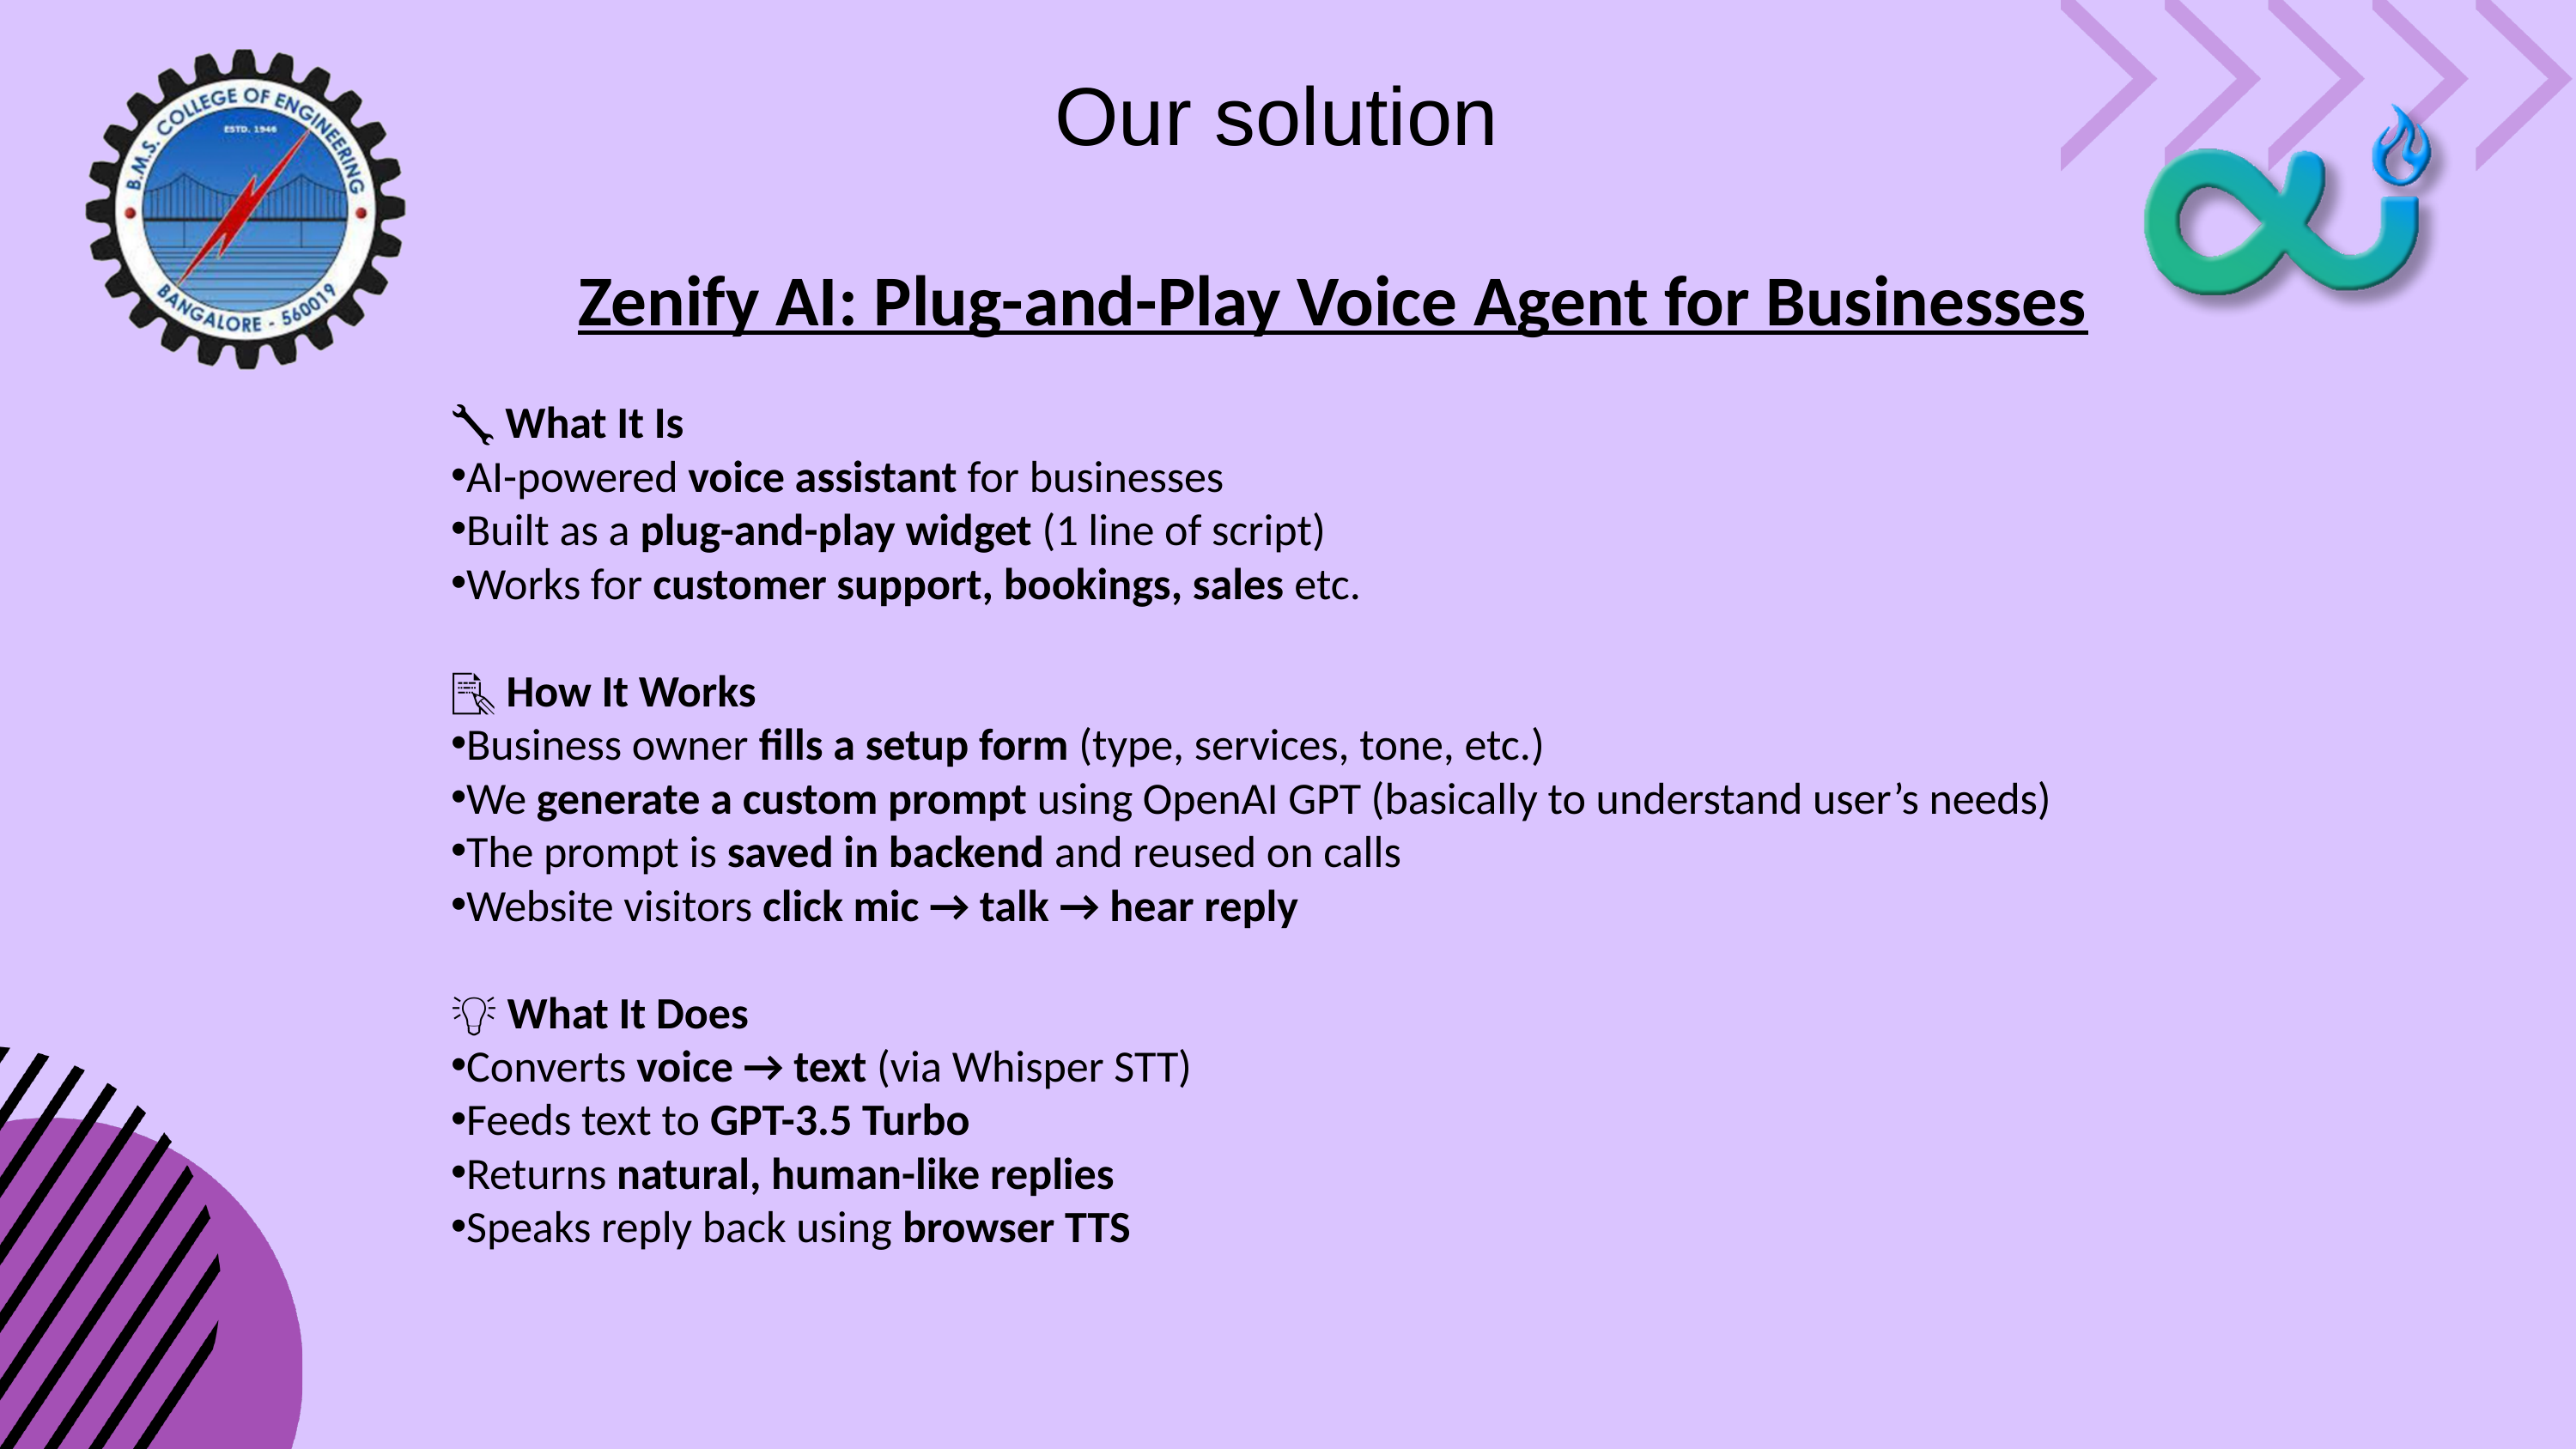

Our solution

Zenify AI: Plug-and-Play Voice Agent for Businesses
🔧 What It Is
AI-powered voice assistant for businesses
Built as a plug-and-play widget (1 line of script)
Works for customer support, bookings, sales etc.

📝 How It Works
Business owner fills a setup form (type, services, tone, etc.)
We generate a custom prompt using OpenAI GPT (basically to understand user’s needs)
The prompt is saved in backend and reused on calls
Website visitors click mic → talk → hear reply

💡 What It Does
Converts voice → text (via Whisper STT)
Feeds text to GPT-3.5 Turbo
Returns natural, human-like replies
Speaks reply back using browser TTS